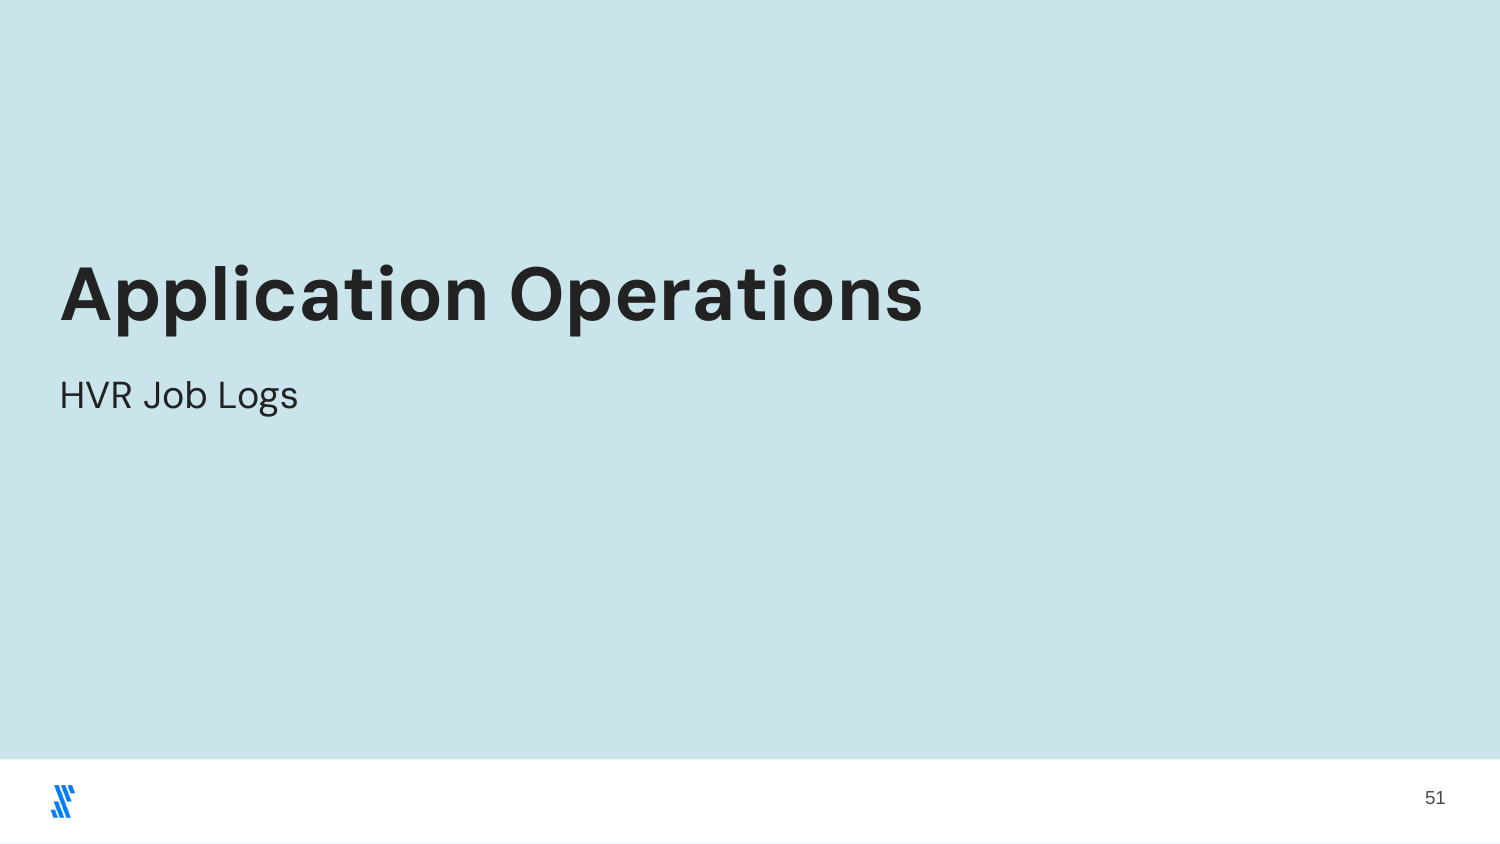

# Application Operations

HVR Job Logs
51